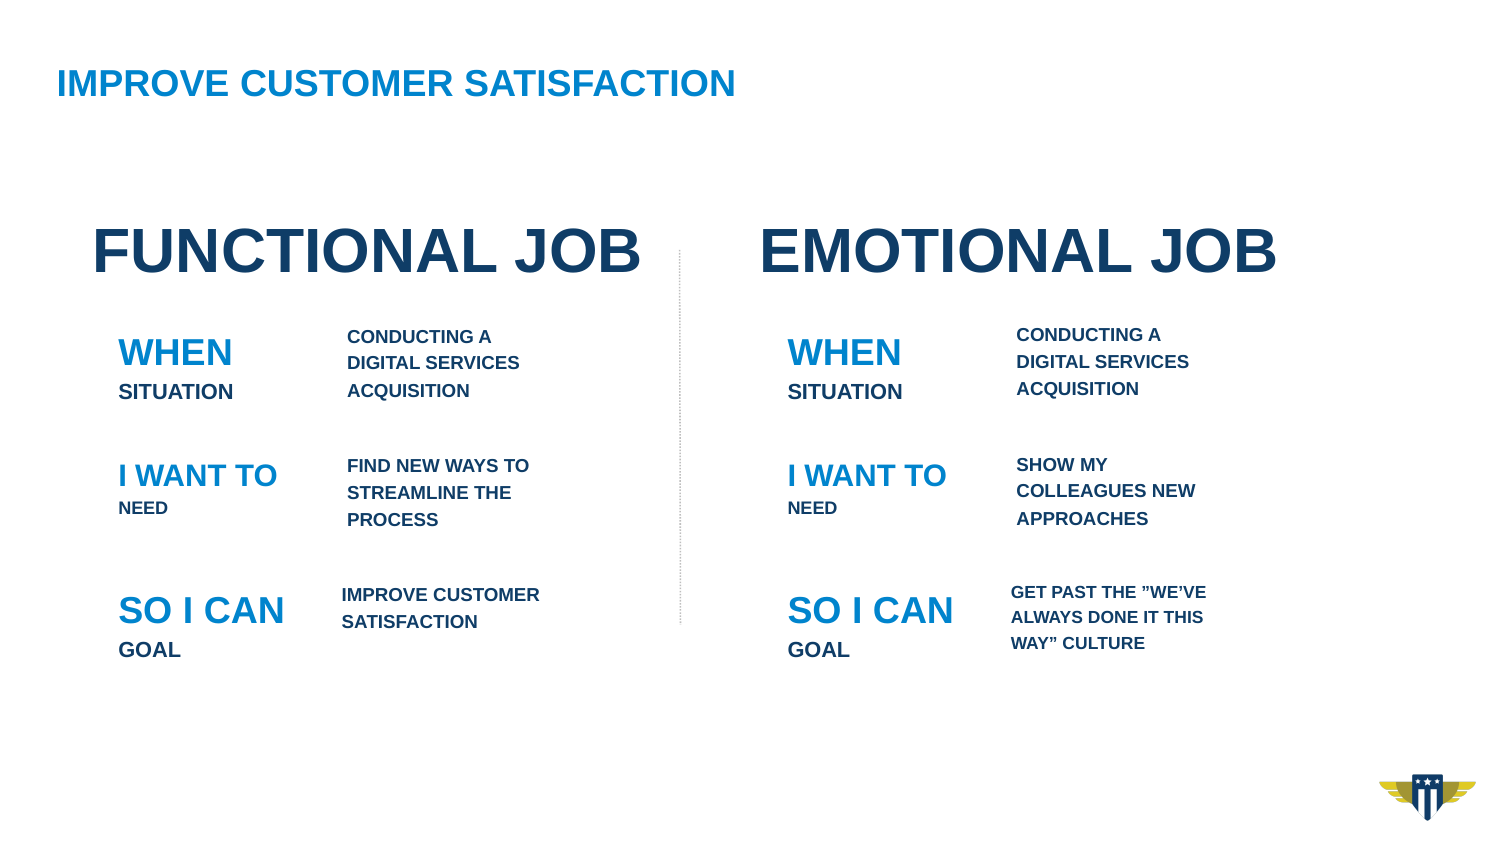

# IMPROVE CUSTOMER SATISFACTION
FUNCTIONAL JOB
EMOTIONAL JOB
WHEN
SITUATION

CONDUCTING A DIGITAL SERVICES ACQUISITION

WHEN
SITUATION

CONDUCTING A DIGITAL SERVICES ACQUISITION

I WANT TO
NEED

SHOW MY COLLEAGUES NEW APPROACHES

I WANT TO
NEED

FIND NEW WAYS TO STREAMLINE THE PROCESS

SO I CAN
GOAL

GET PAST THE ”WE’VE ALWAYS DONE IT THIS WAY” CULTURE

SO I CAN
GOAL

IMPROVE CUSTOMER SATISFACTION